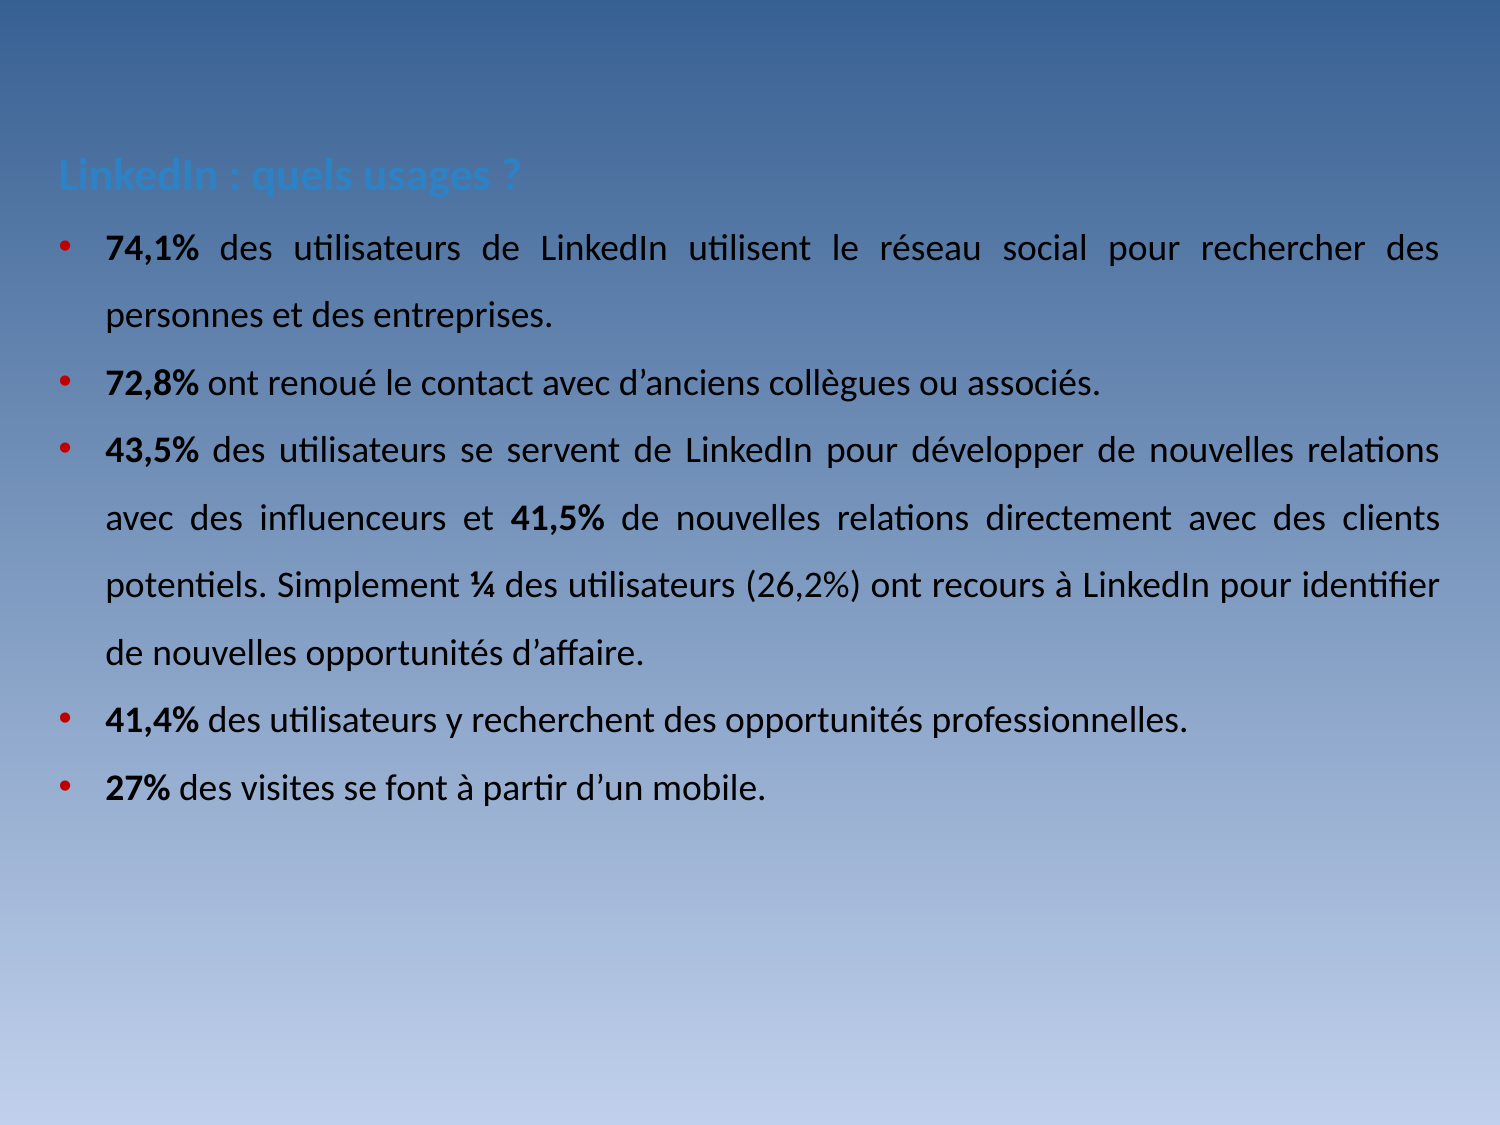

LinkedIn : quels usages ?
74,1% des utilisateurs de LinkedIn utilisent le réseau social pour rechercher des personnes et des entreprises.
72,8% ont renoué le contact avec d’anciens collègues ou associés.
43,5% des utilisateurs se servent de LinkedIn pour développer de nouvelles relations avec des influenceurs et 41,5% de nouvelles relations directement avec des clients potentiels. Simplement ¼ des utilisateurs (26,2%) ont recours à LinkedIn pour identifier de nouvelles opportunités d’affaire.
41,4% des utilisateurs y recherchent des opportunités professionnelles.
27% des visites se font à partir d’un mobile.